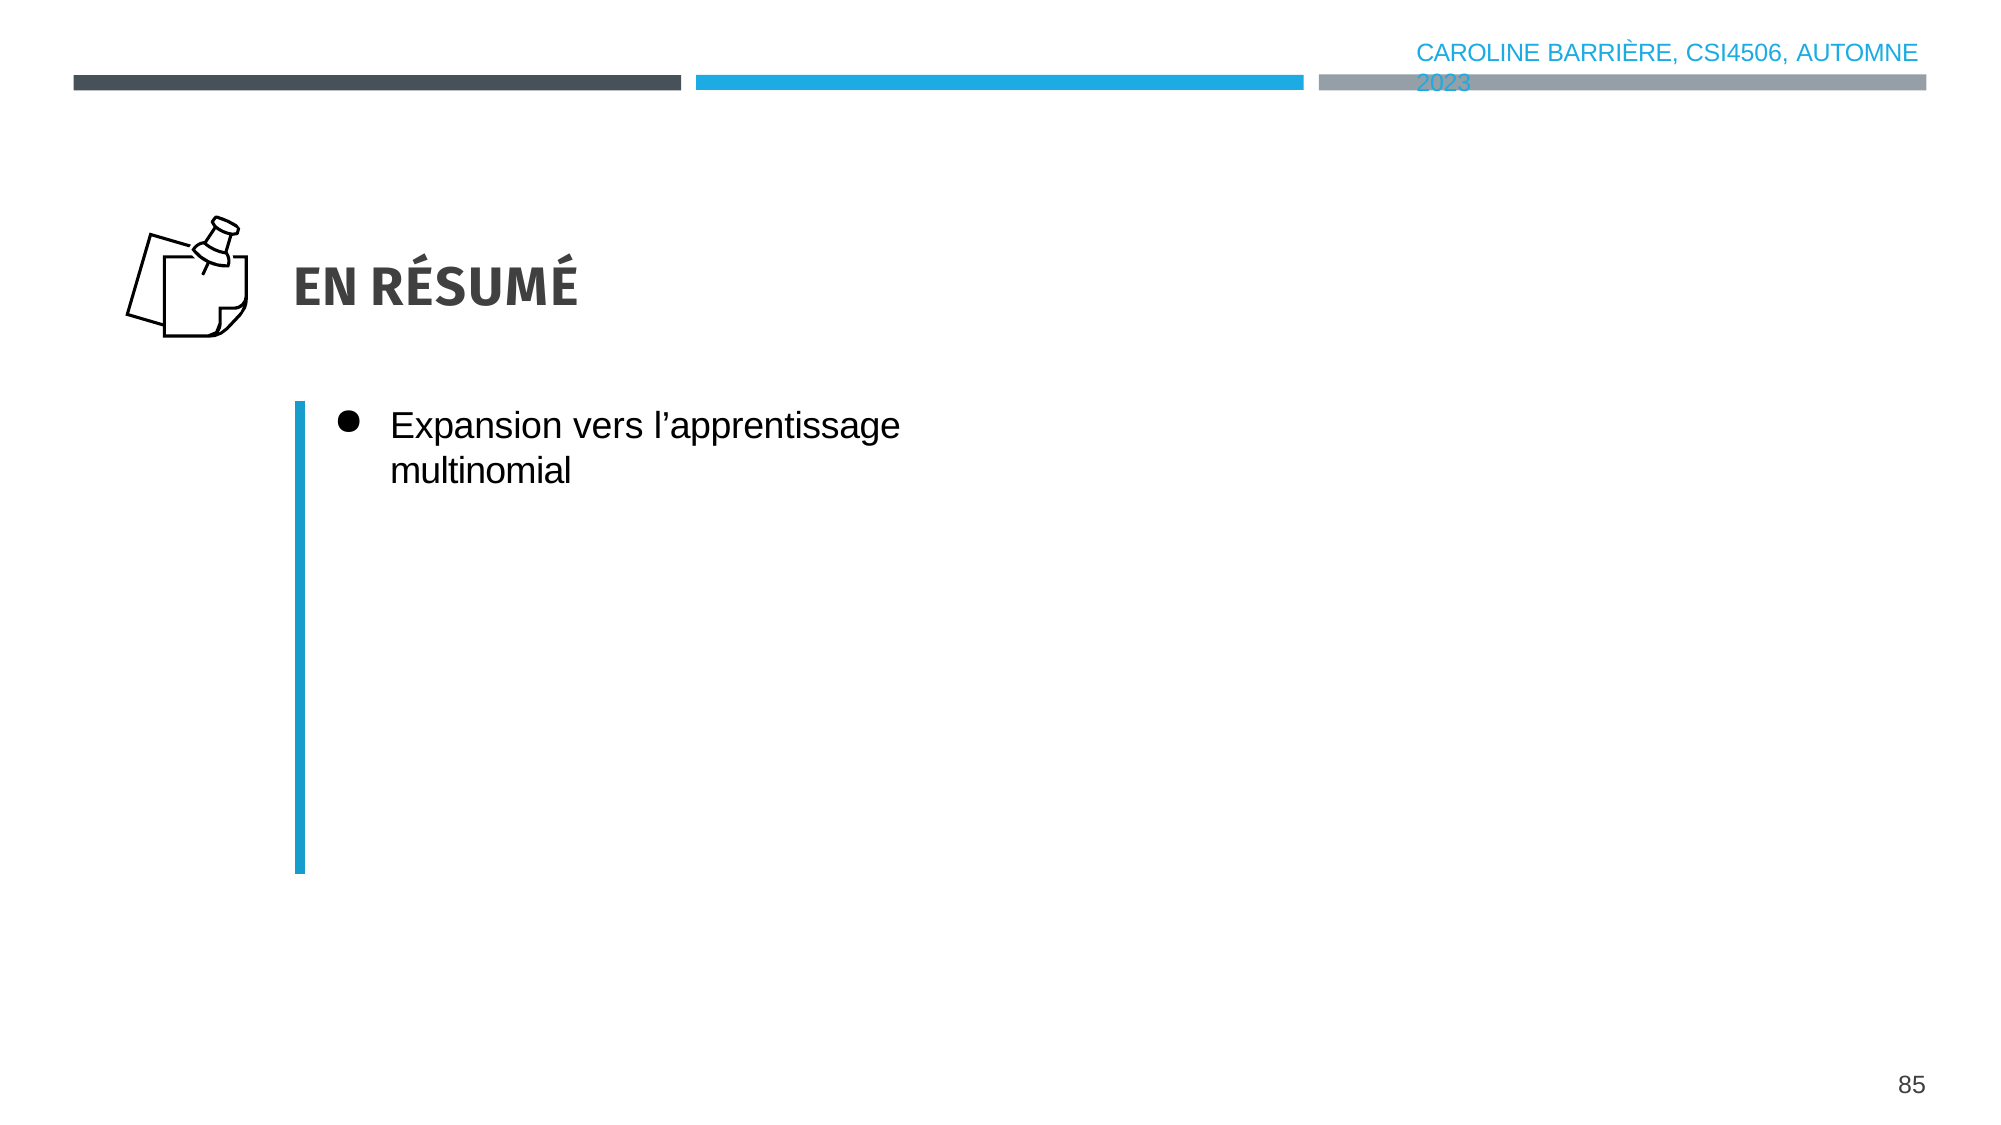

CAROLINE BARRIÈRE, CSI4506, AUTOMNE 2023

# EN RÉSUMÉ
Expansion vers l’apprentissage multinomial

85